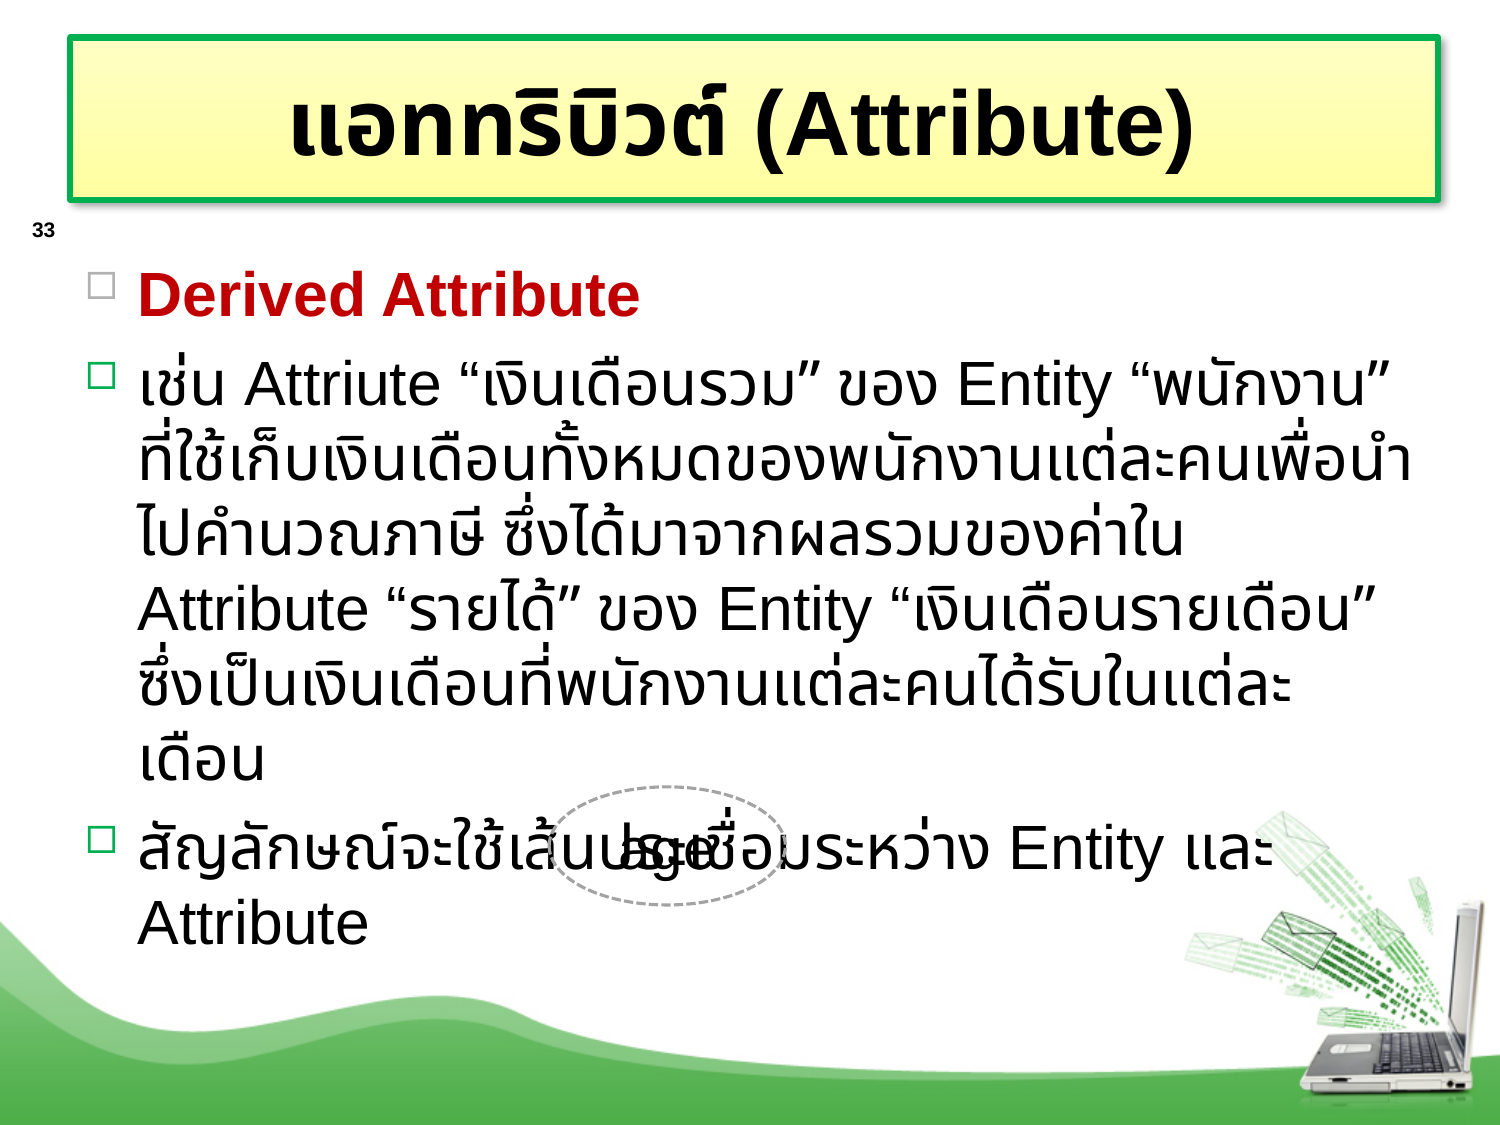

# แอททริบิวต์ (Attribute)
33
Derived Attribute
เช่น Attriute “เงินเดือนรวม” ของ Entity “พนักงาน” ที่ใช้เก็บเงินเดือนทั้งหมดของพนักงานแต่ละคนเพื่อนำไปคำนวณภาษี ซึ่งได้มาจากผลรวมของค่าใน Attribute “รายได้” ของ Entity “เงินเดือนรายเดือน” ซึ่งเป็นเงินเดือนที่พนักงานแต่ละคนได้รับในแต่ละเดือน
สัญลักษณ์จะใช้เส้นประเชื่อมระหว่าง Entity และ Attribute

age